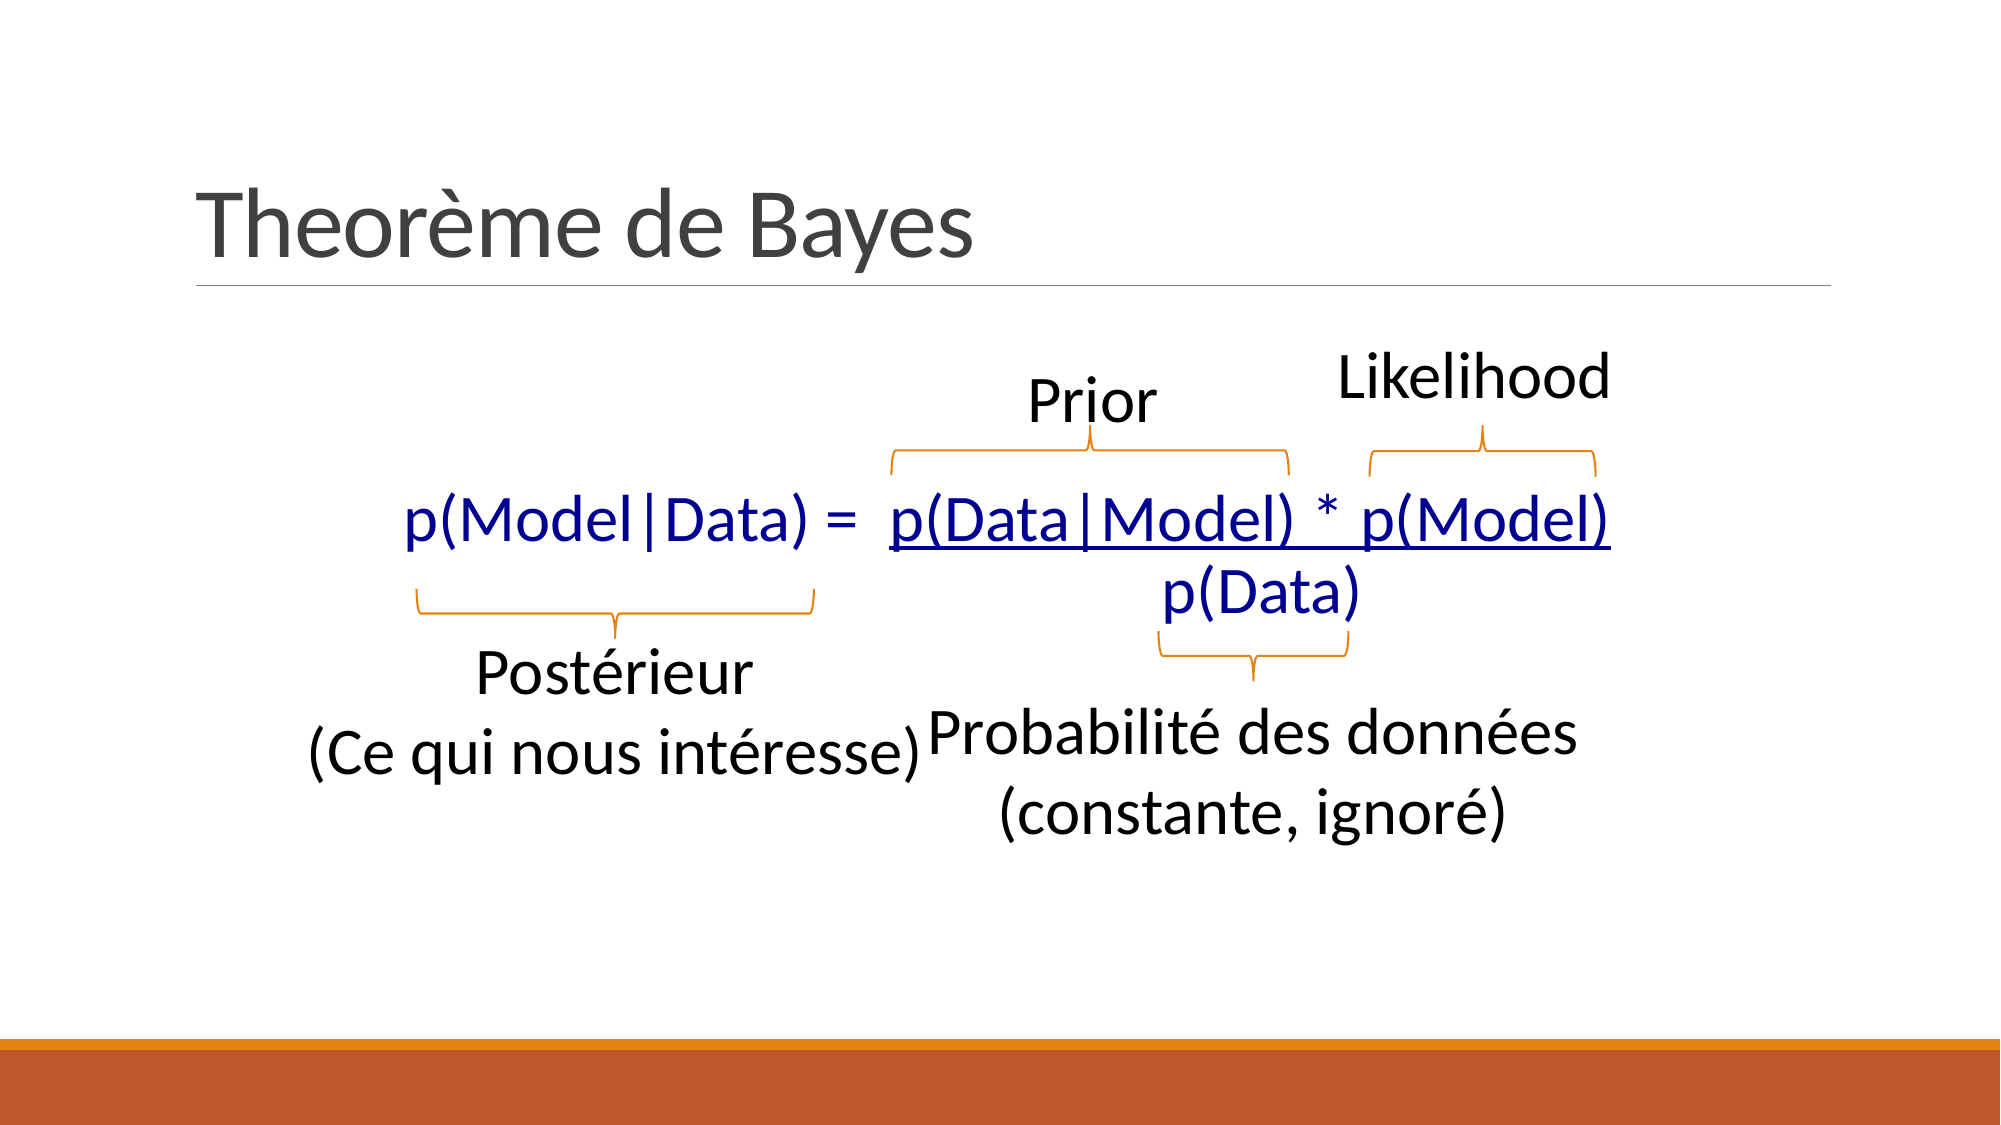

# Theorème de Bayes

Likelihood

Prior

p(Model|Data) =  p(Data|Model) * p(Model)
                                  p(Data)

Postérieur
(Ce qui nous intéresse)
Probabilité des données
(constante, ignoré)